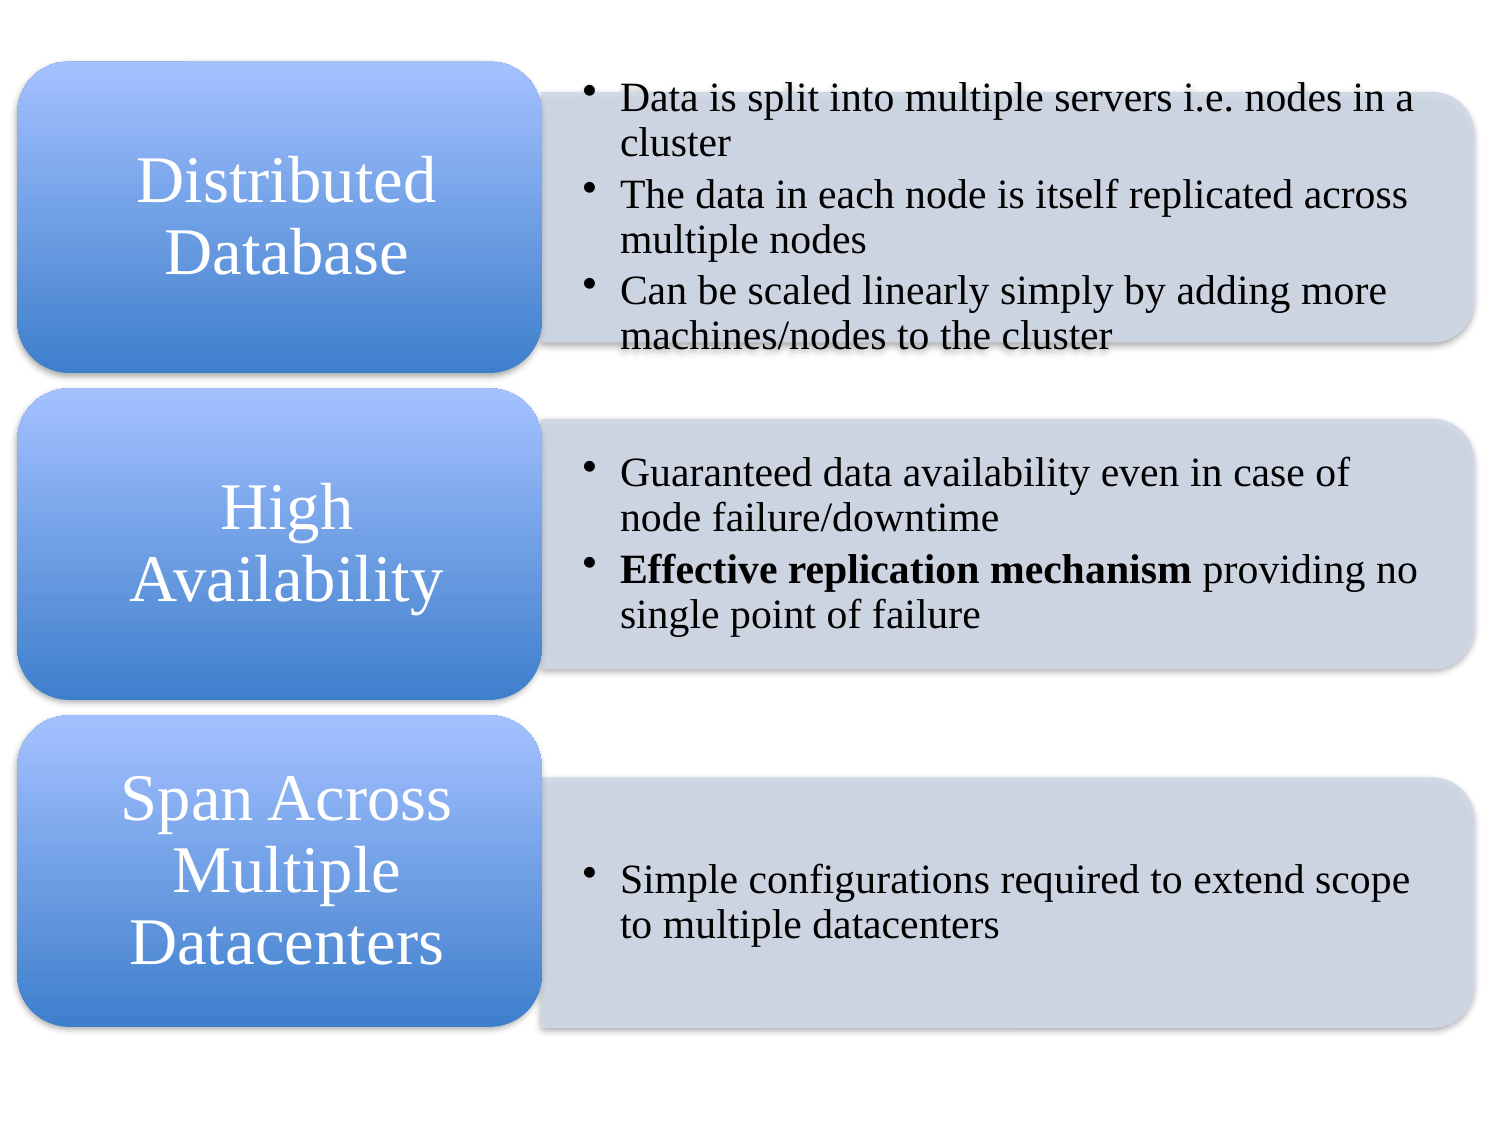

Data is split into multiple servers i.e. nodes in a cluster
The data in each node is itself replicated across multiple nodes
Can be scaled linearly simply by adding more machines/nodes to the cluster
Distributed Database
Guaranteed data availability even in case of node failure/downtime
Effective replication mechanism providing no single point of failure
High Availability
Simple configurations required to extend scope to multiple datacenters
Span Across Multiple Datacenters